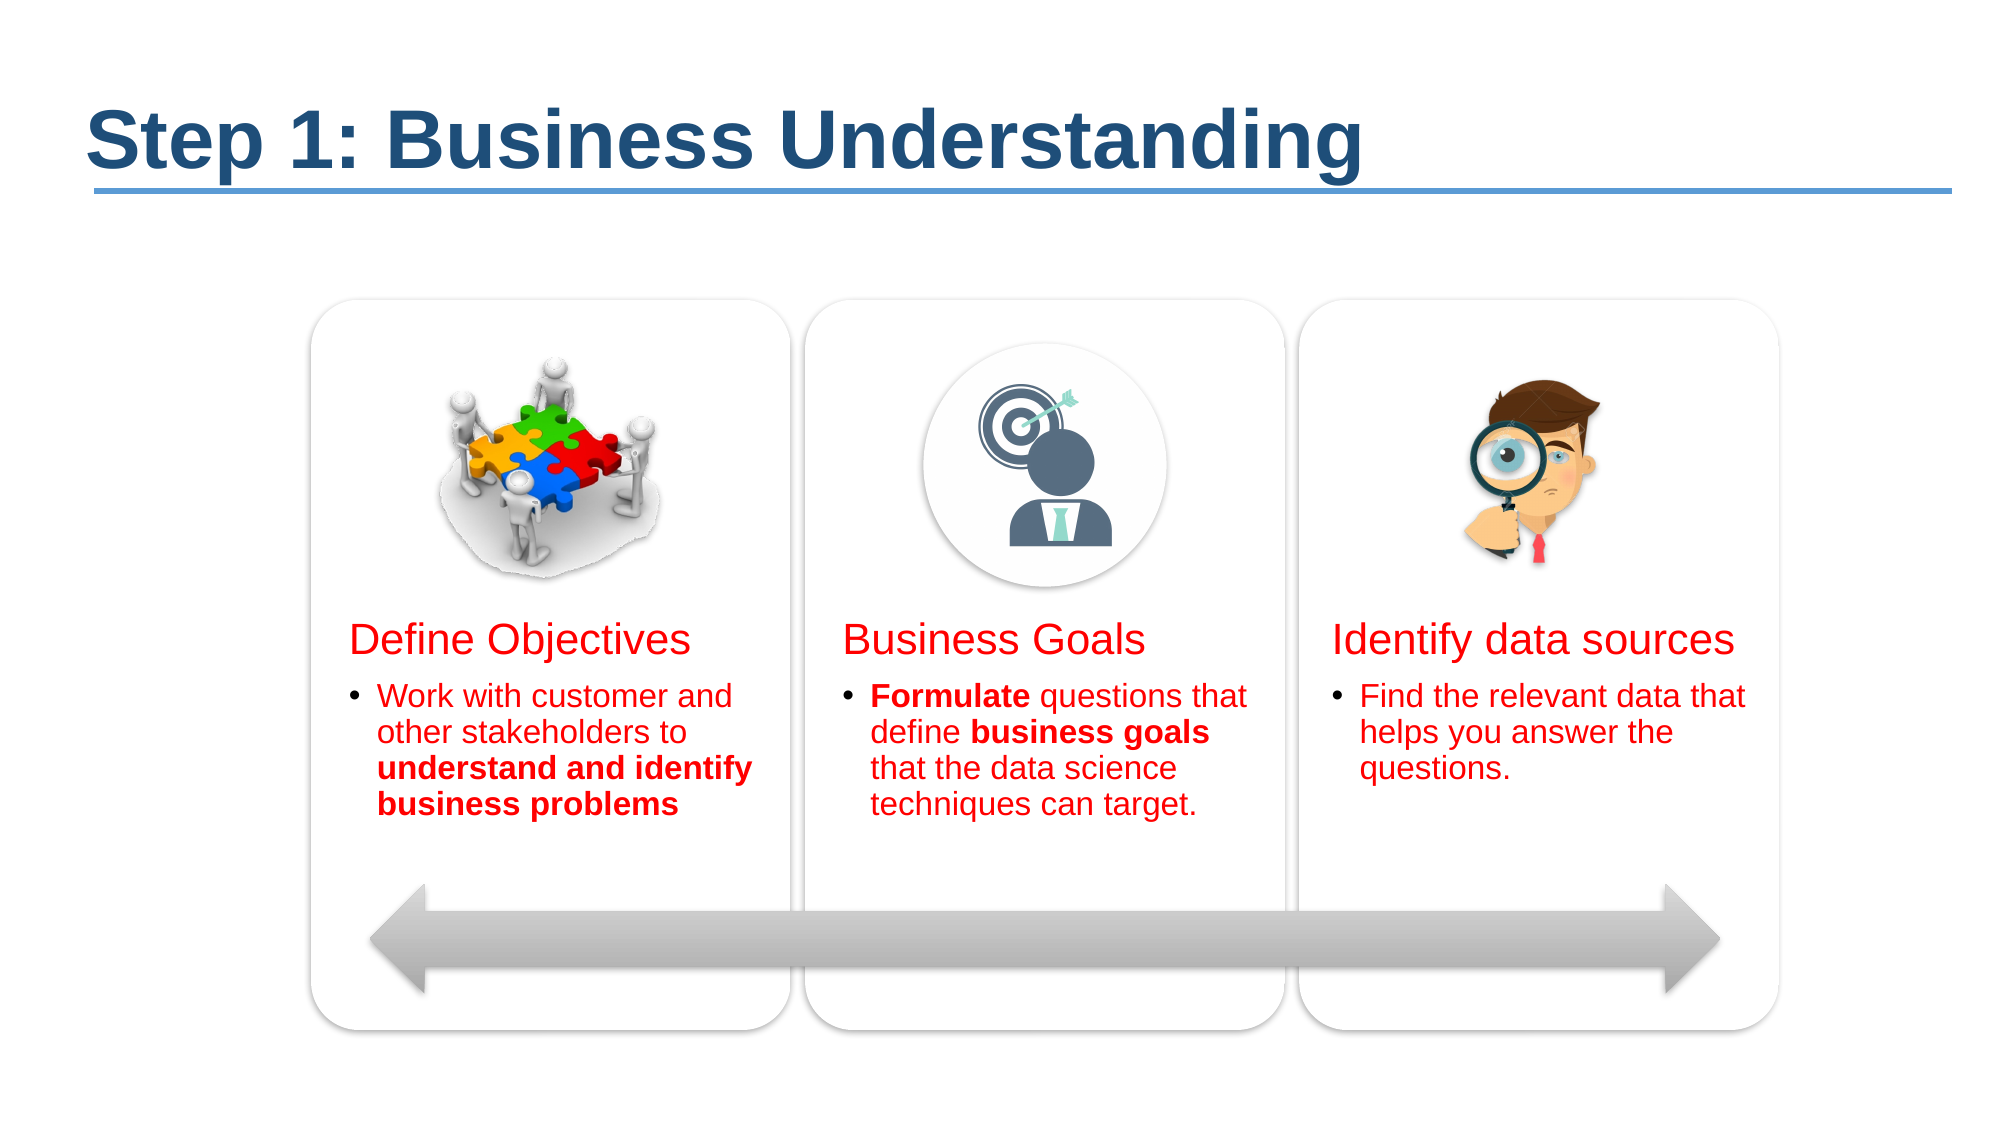

Step 1: Business Understanding

#4
Evaluate & critique model

Define Objectives
Work with customer and other stakeholders to understand and identify business problems
Business Goals
Formulate questions that define business goals that the data science techniques can target.
Identify data sources
Find the relevant data that helps you answer the questions.

#5
Present results and document
#3
Build the model
#6 Deploy Model

Deploy the model to solve the problem in the real world
Deploy the model as a product to be used in real world. E.g. Amazon recommendation
#2
Collect and Manage Data
#7
Continuous improvement process
#1
Define the goal